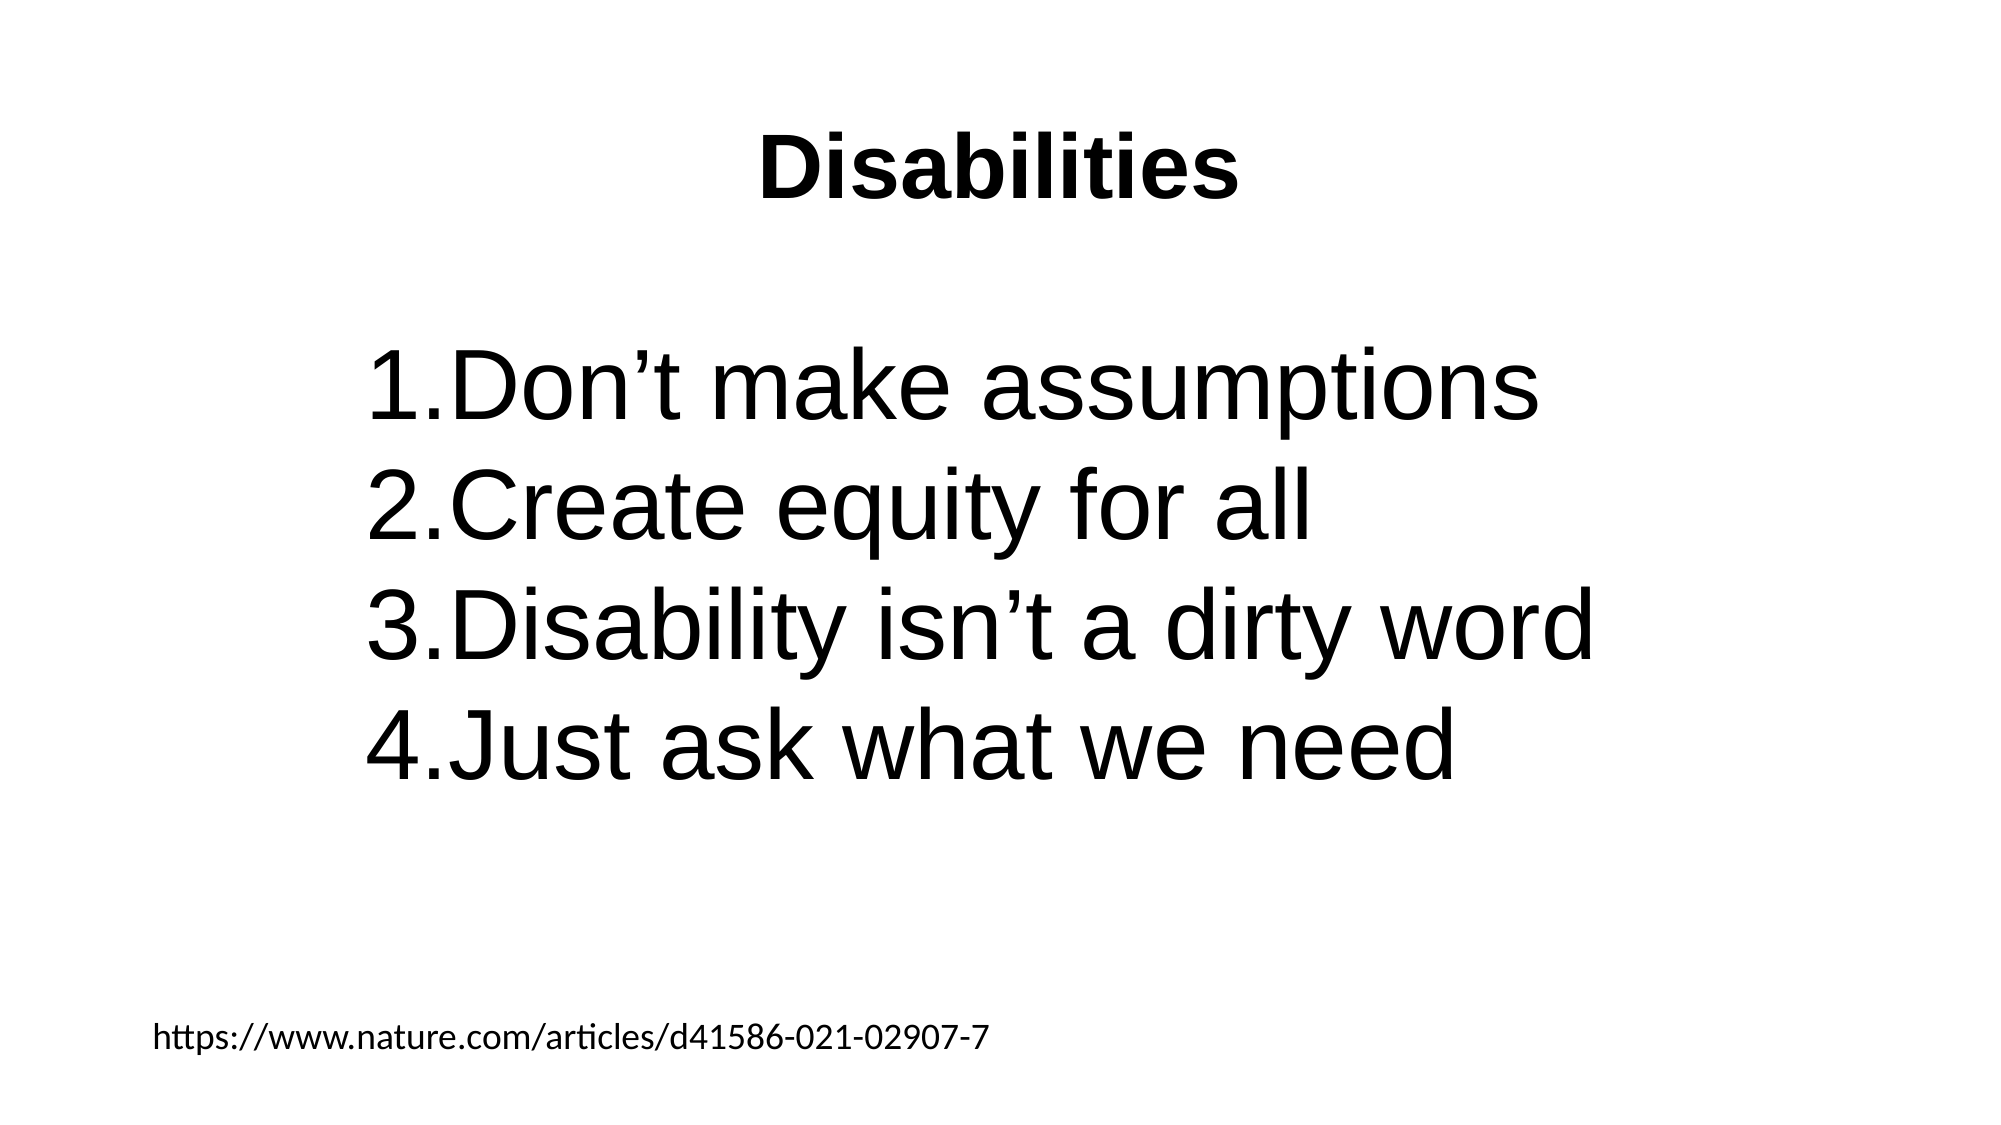

Disabilities
Don’t make assumptions
Create equity for all
Disability isn’t a dirty word
Just ask what we need
https://www.nature.com/articles/d41586-021-02907-7